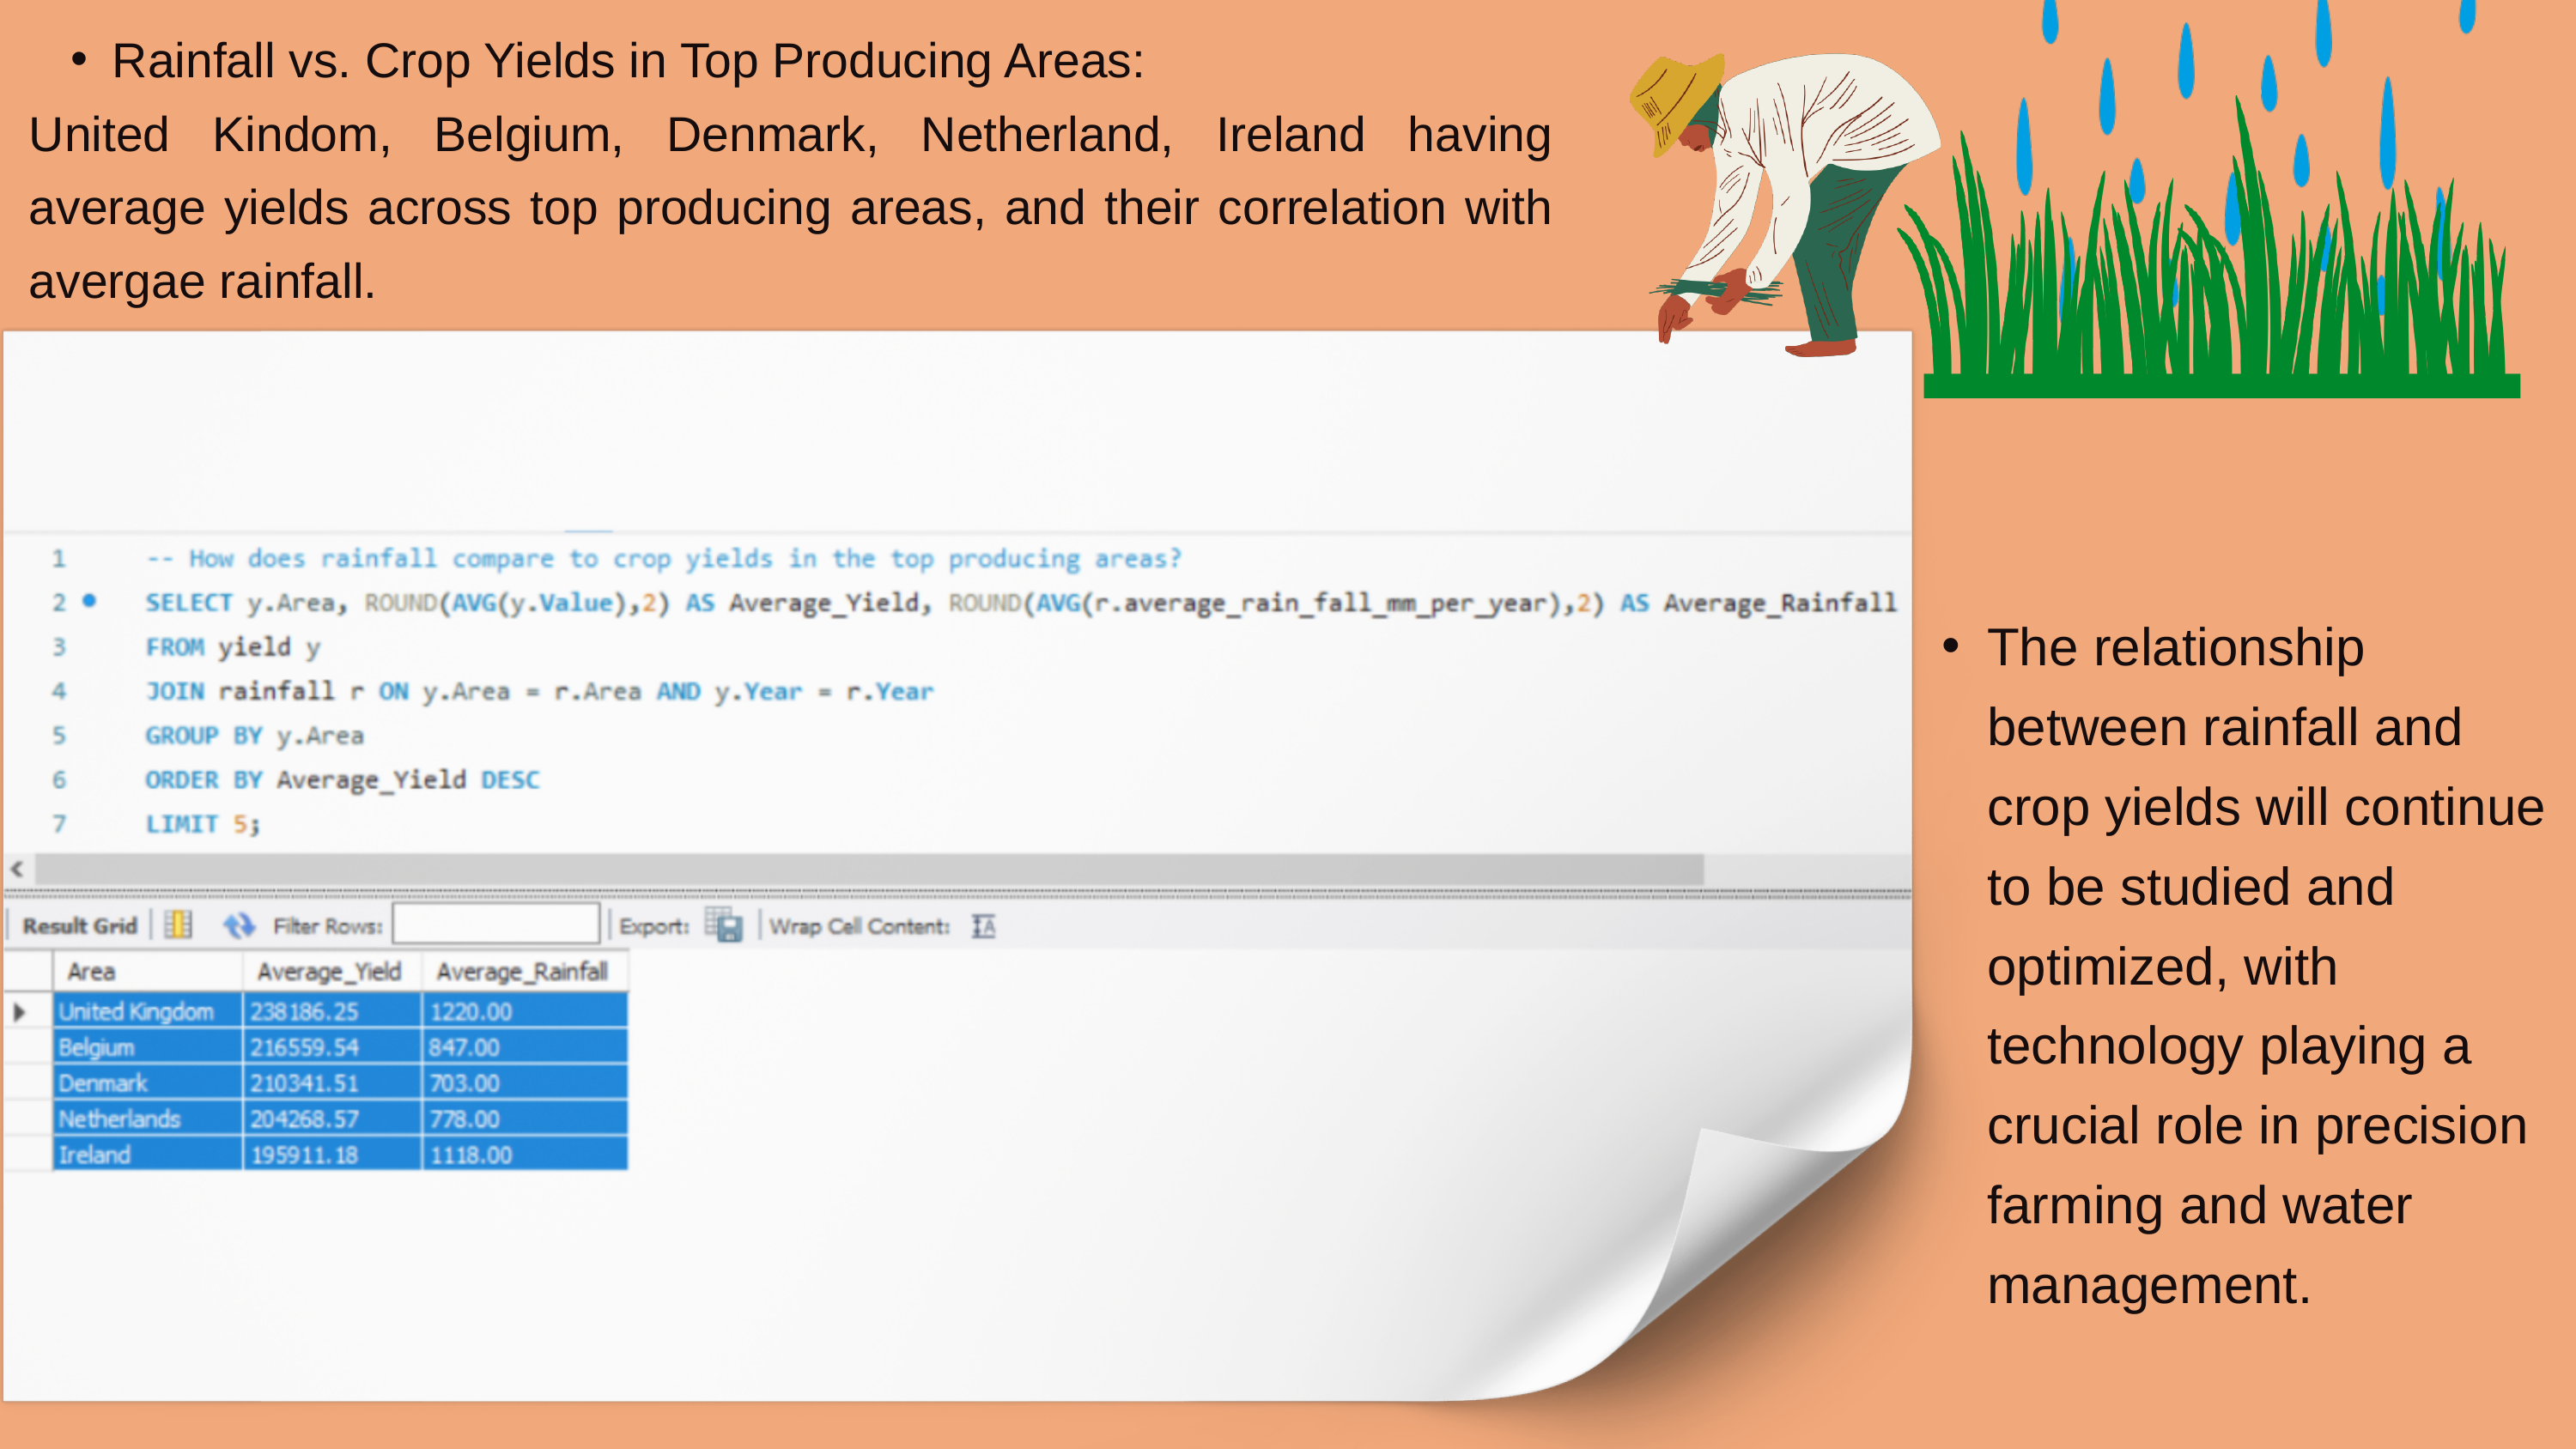

Rainfall vs. Crop Yields in Top Producing Areas:
United Kindom, Belgium, Denmark, Netherland, Ireland having average yields across top producing areas, and their correlation with avergae rainfall.

The relationship between rainfall and crop yields will continue to be studied and optimized, with technology playing a crucial role in precision farming and water management.